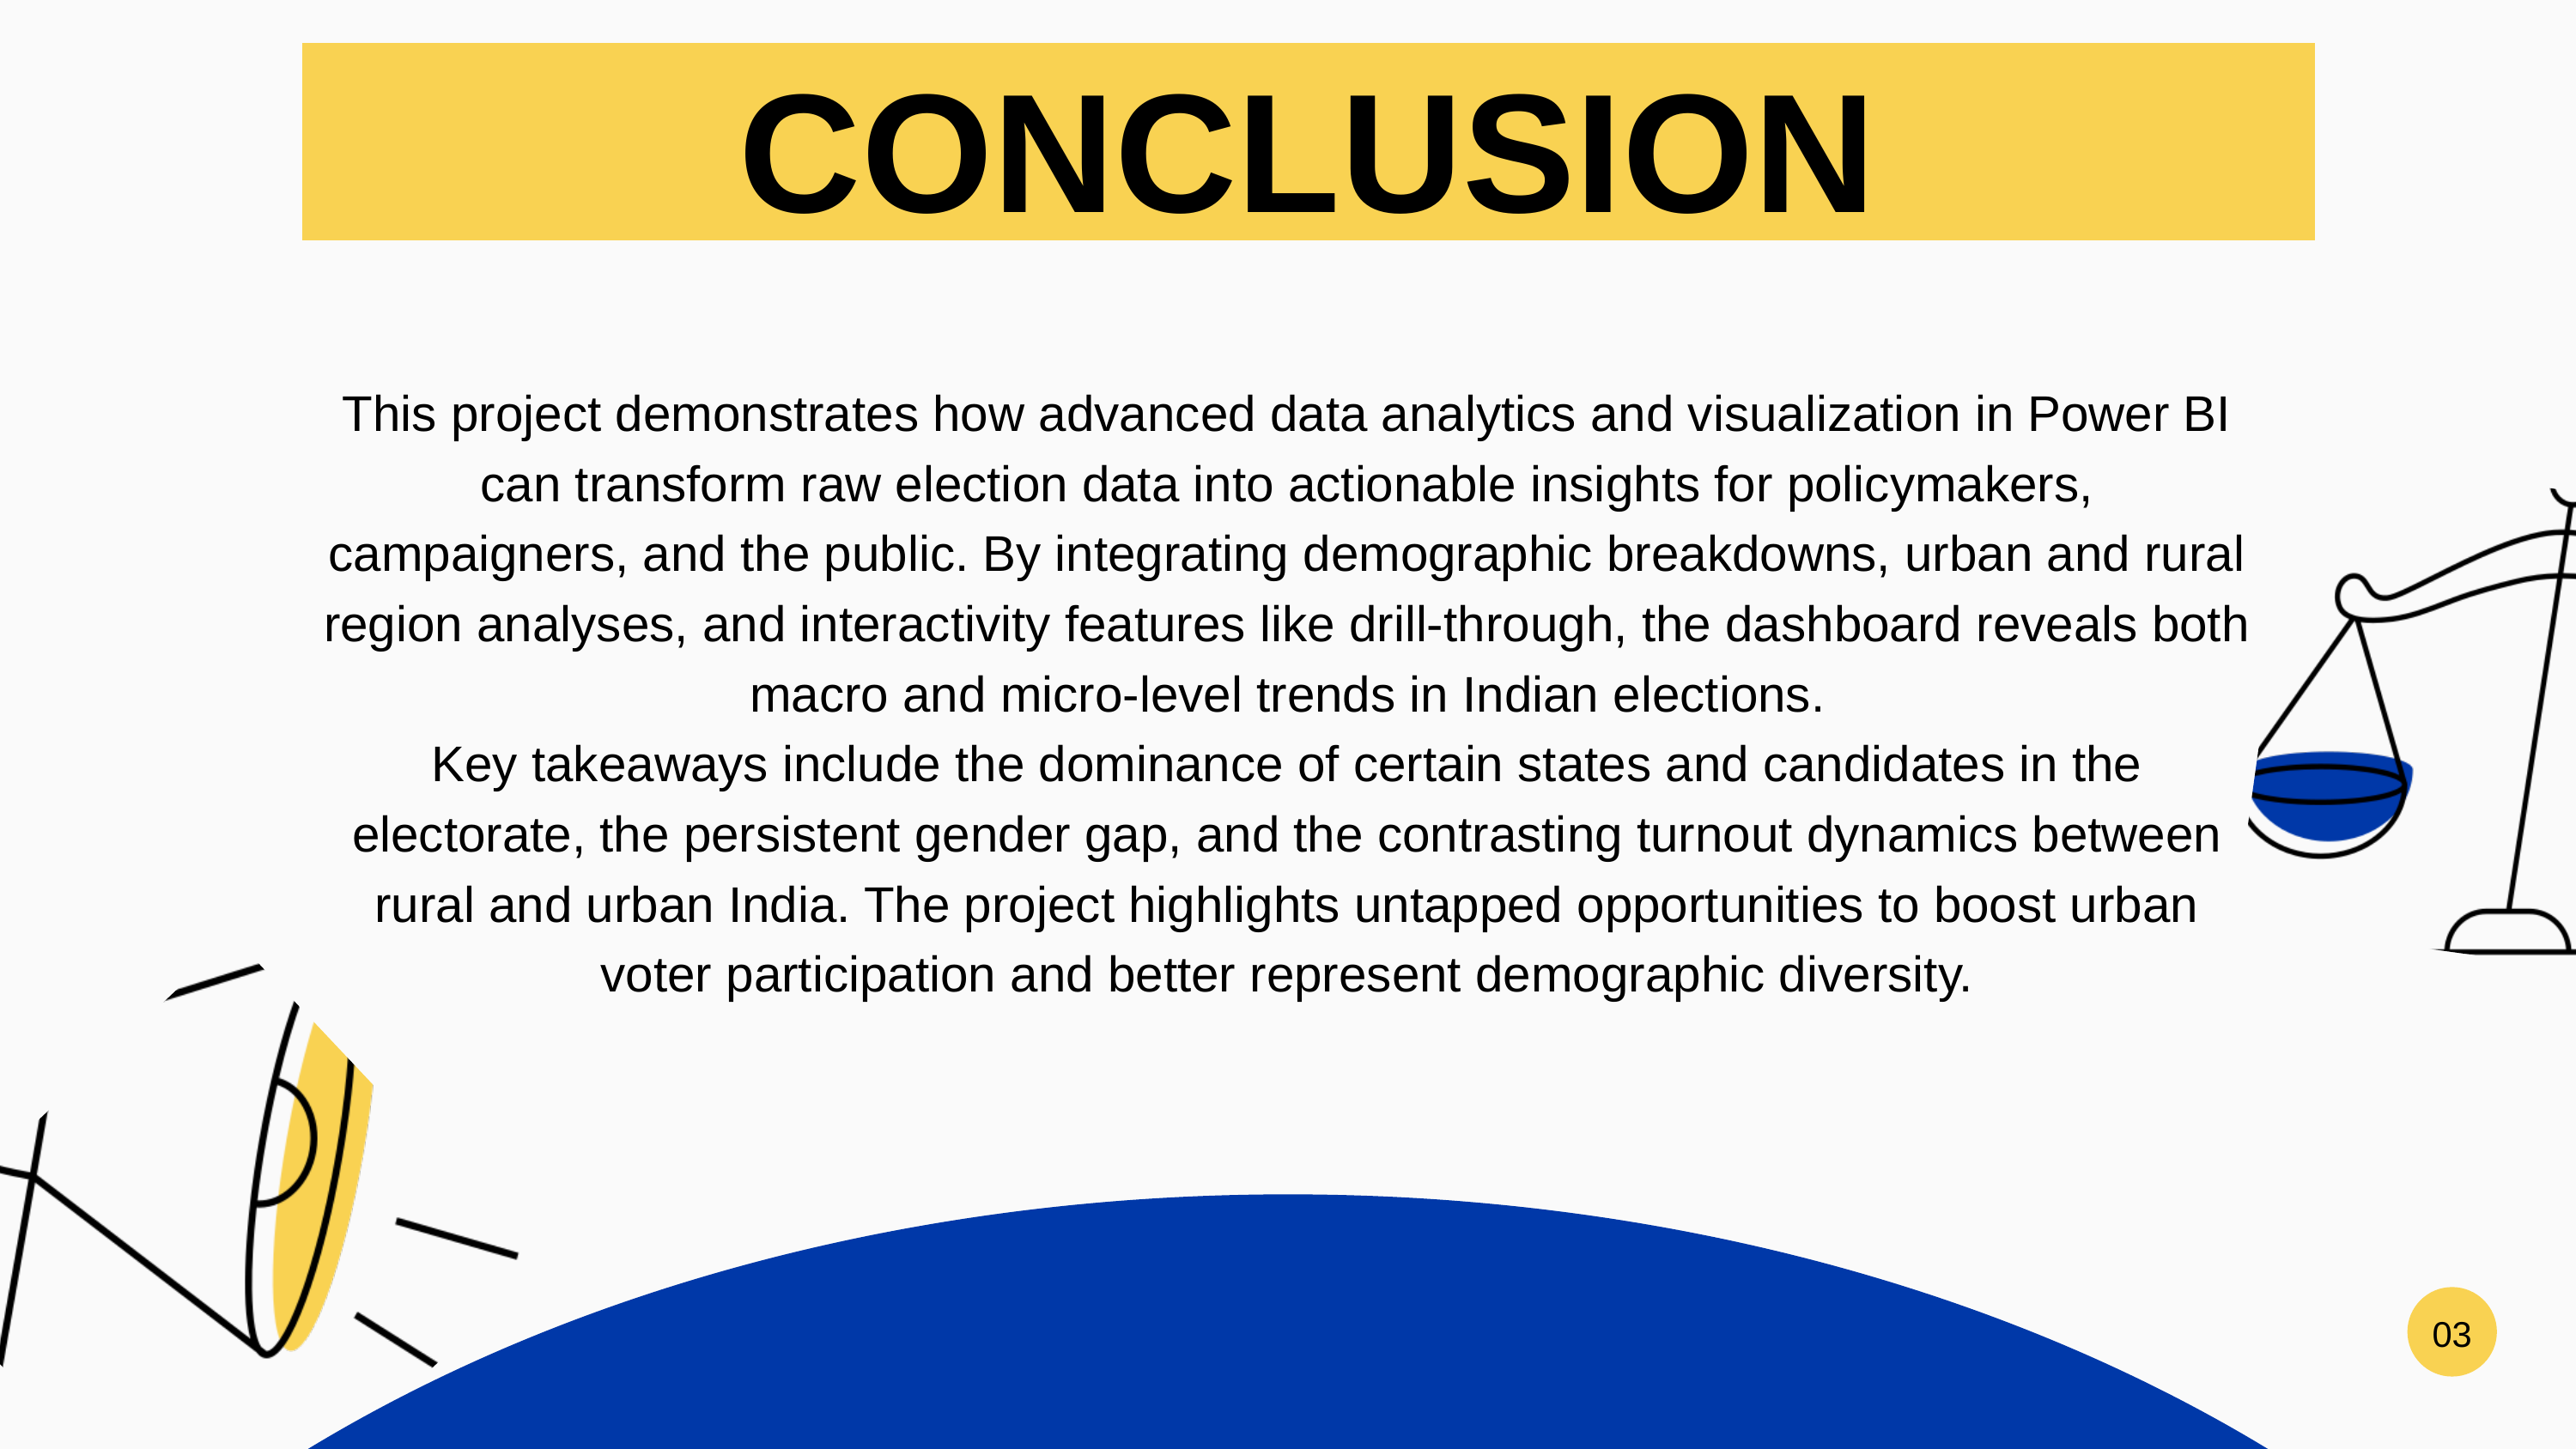

CONCLUSION

This project demonstrates how advanced data analytics and visualization in Power BI can transform raw election data into actionable insights for policymakers, campaigners, and the public. By integrating demographic breakdowns, urban and rural region analyses, and interactivity features like drill-through, the dashboard reveals both macro and micro-level trends in Indian elections.
Key takeaways include the dominance of certain states and candidates in the electorate, the persistent gender gap, and the contrasting turnout dynamics between rural and urban India. The project highlights untapped opportunities to boost urban voter participation and better represent demographic diversity.

03